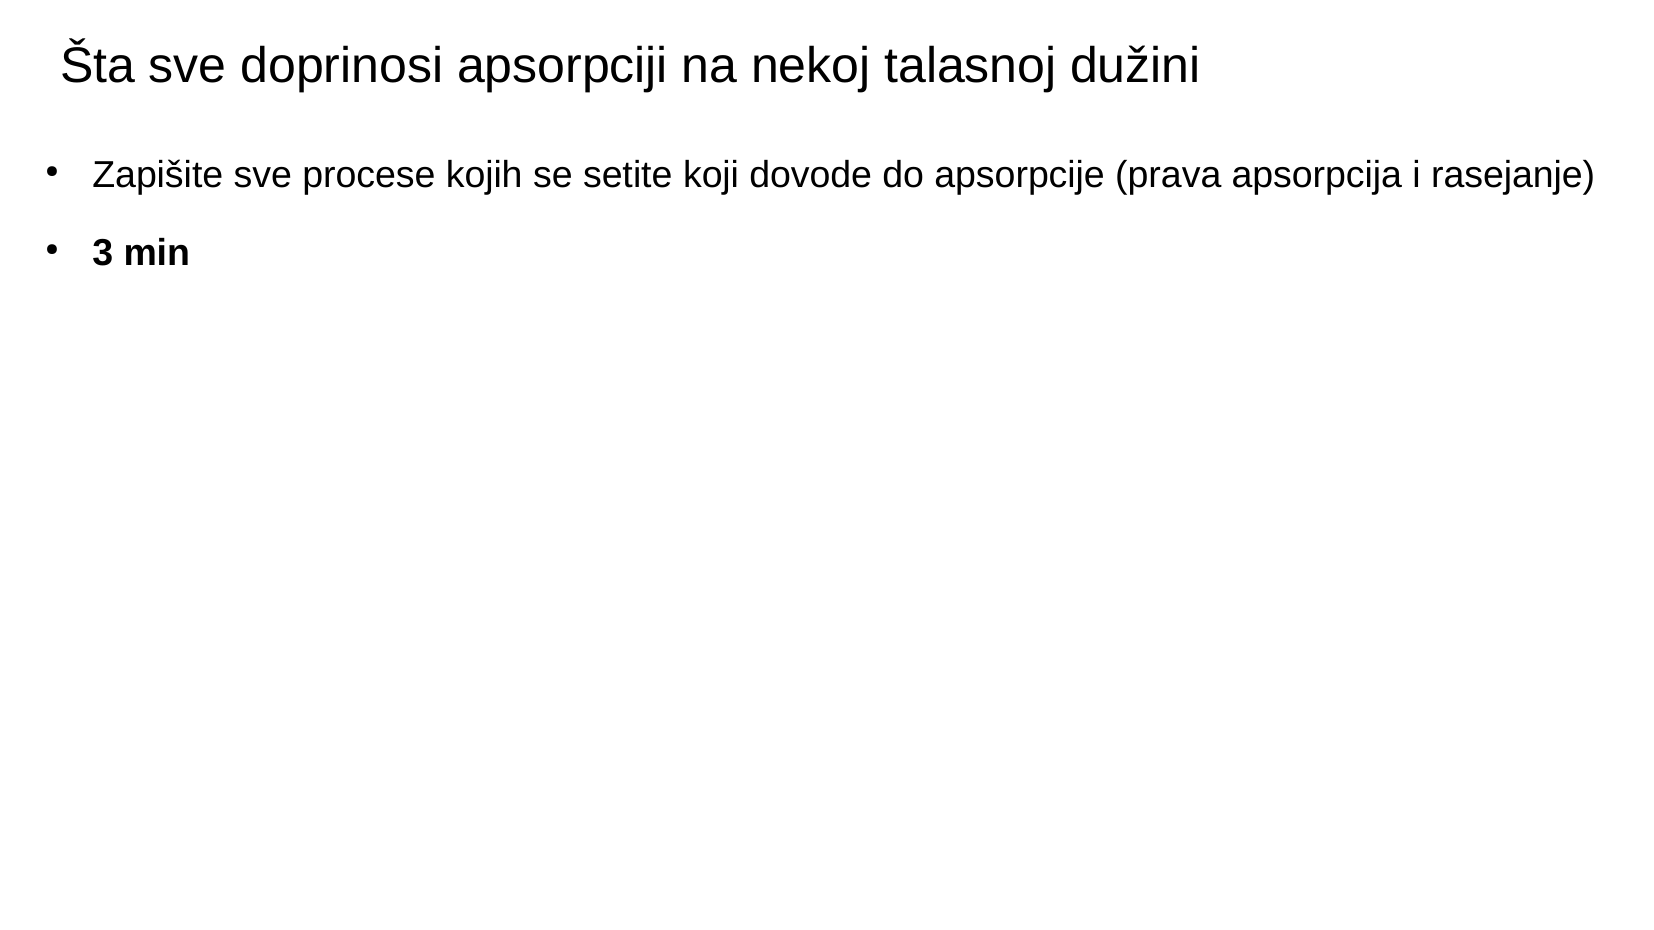

Šta sve doprinosi apsorpciji na nekoj talasnoj dužini
Zapišite sve procese kojih se setite koji dovode do apsorpcije (prava apsorpcija i rasejanje)
3 min